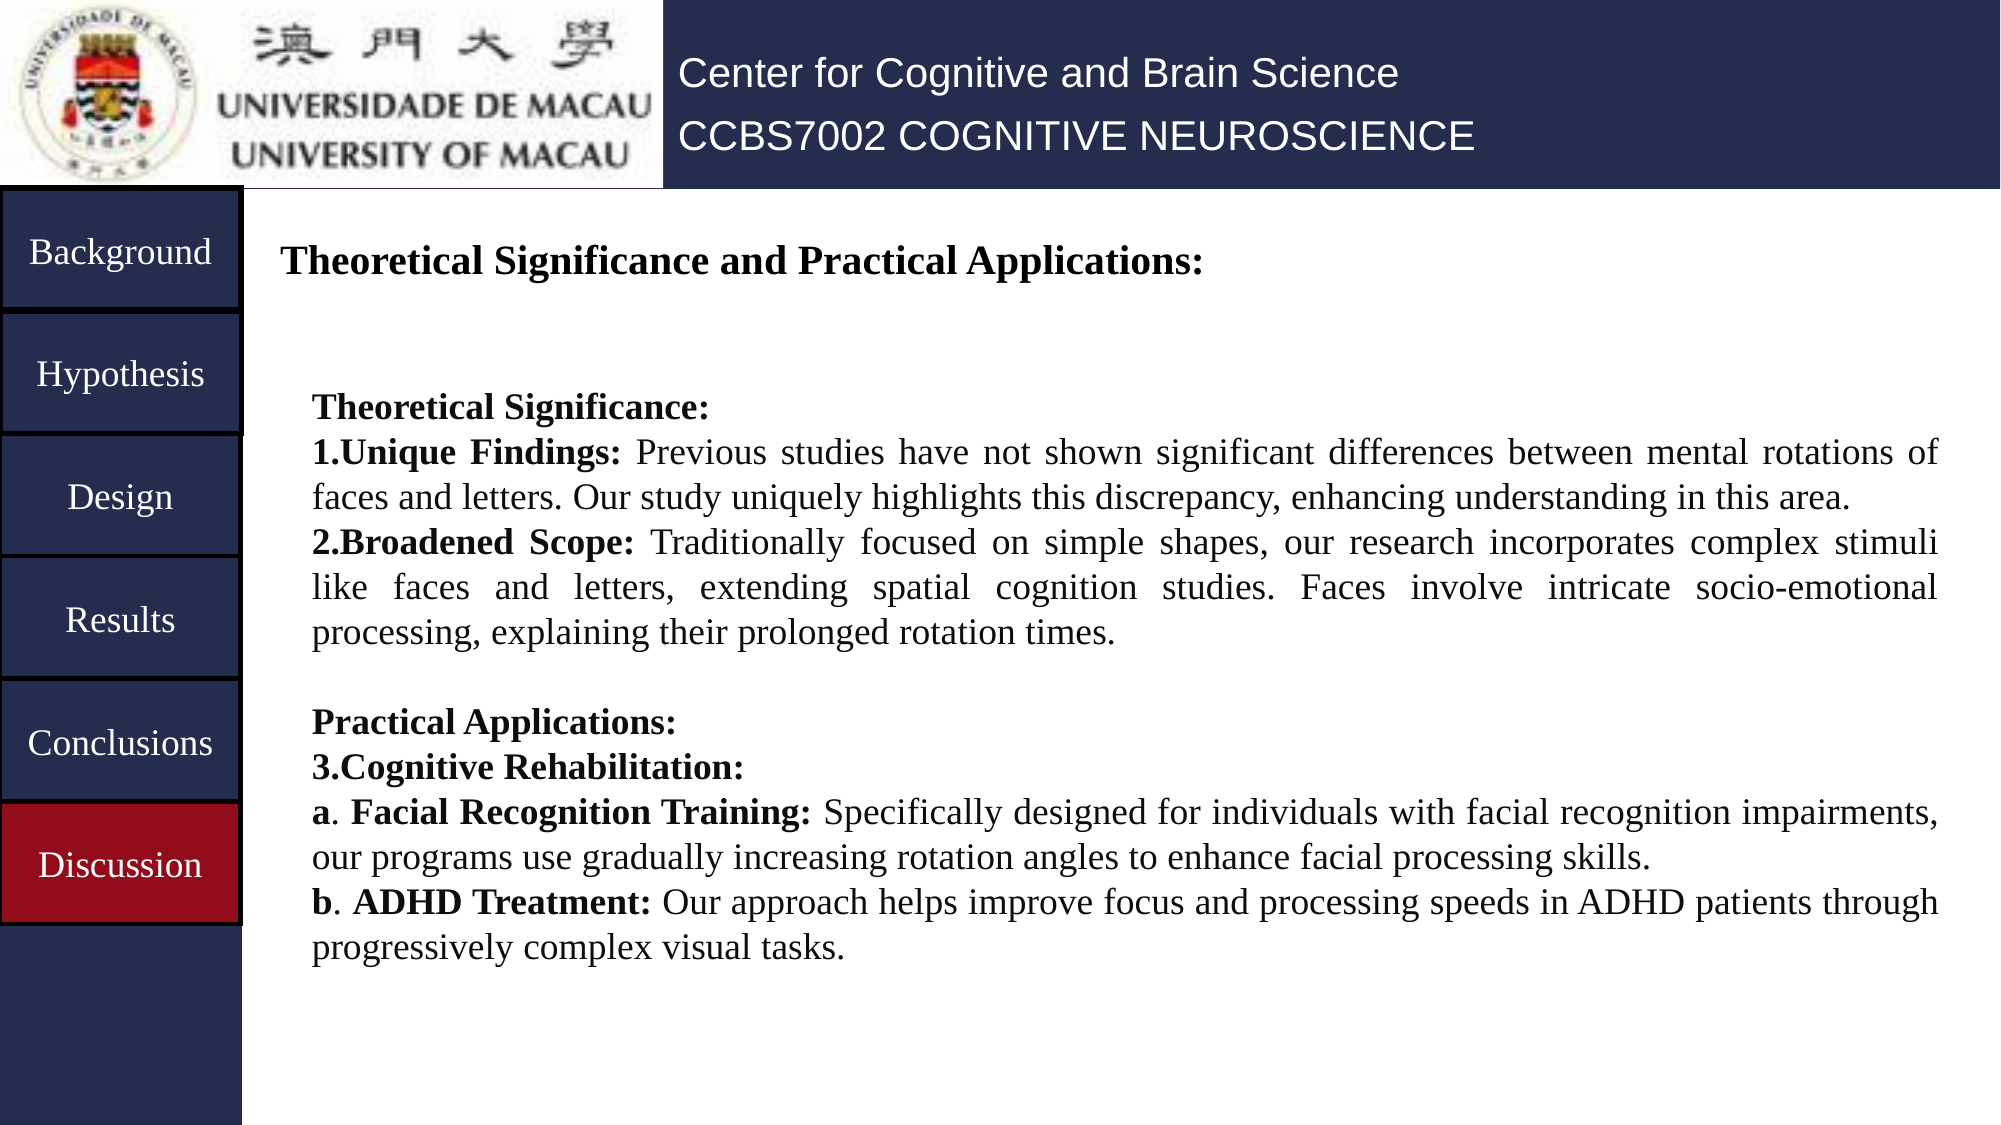

Theoretical Significance and Practical Applications:
Theoretical Significance:
Unique Findings: Previous studies have not shown significant differences between mental rotations of faces and letters. Our study uniquely highlights this discrepancy, enhancing understanding in this area.
Broadened Scope: Traditionally focused on simple shapes, our research incorporates complex stimuli like faces and letters, extending spatial cognition studies. Faces involve intricate socio-emotional processing, explaining their prolonged rotation times.

Practical Applications:
Cognitive Rehabilitation:
a. Facial Recognition Training: Specifically designed for individuals with facial recognition impairments, our programs use gradually increasing rotation angles to enhance facial processing skills.
b. ADHD Treatment: Our approach helps improve focus and processing speeds in ADHD patients through progressively complex visual tasks.